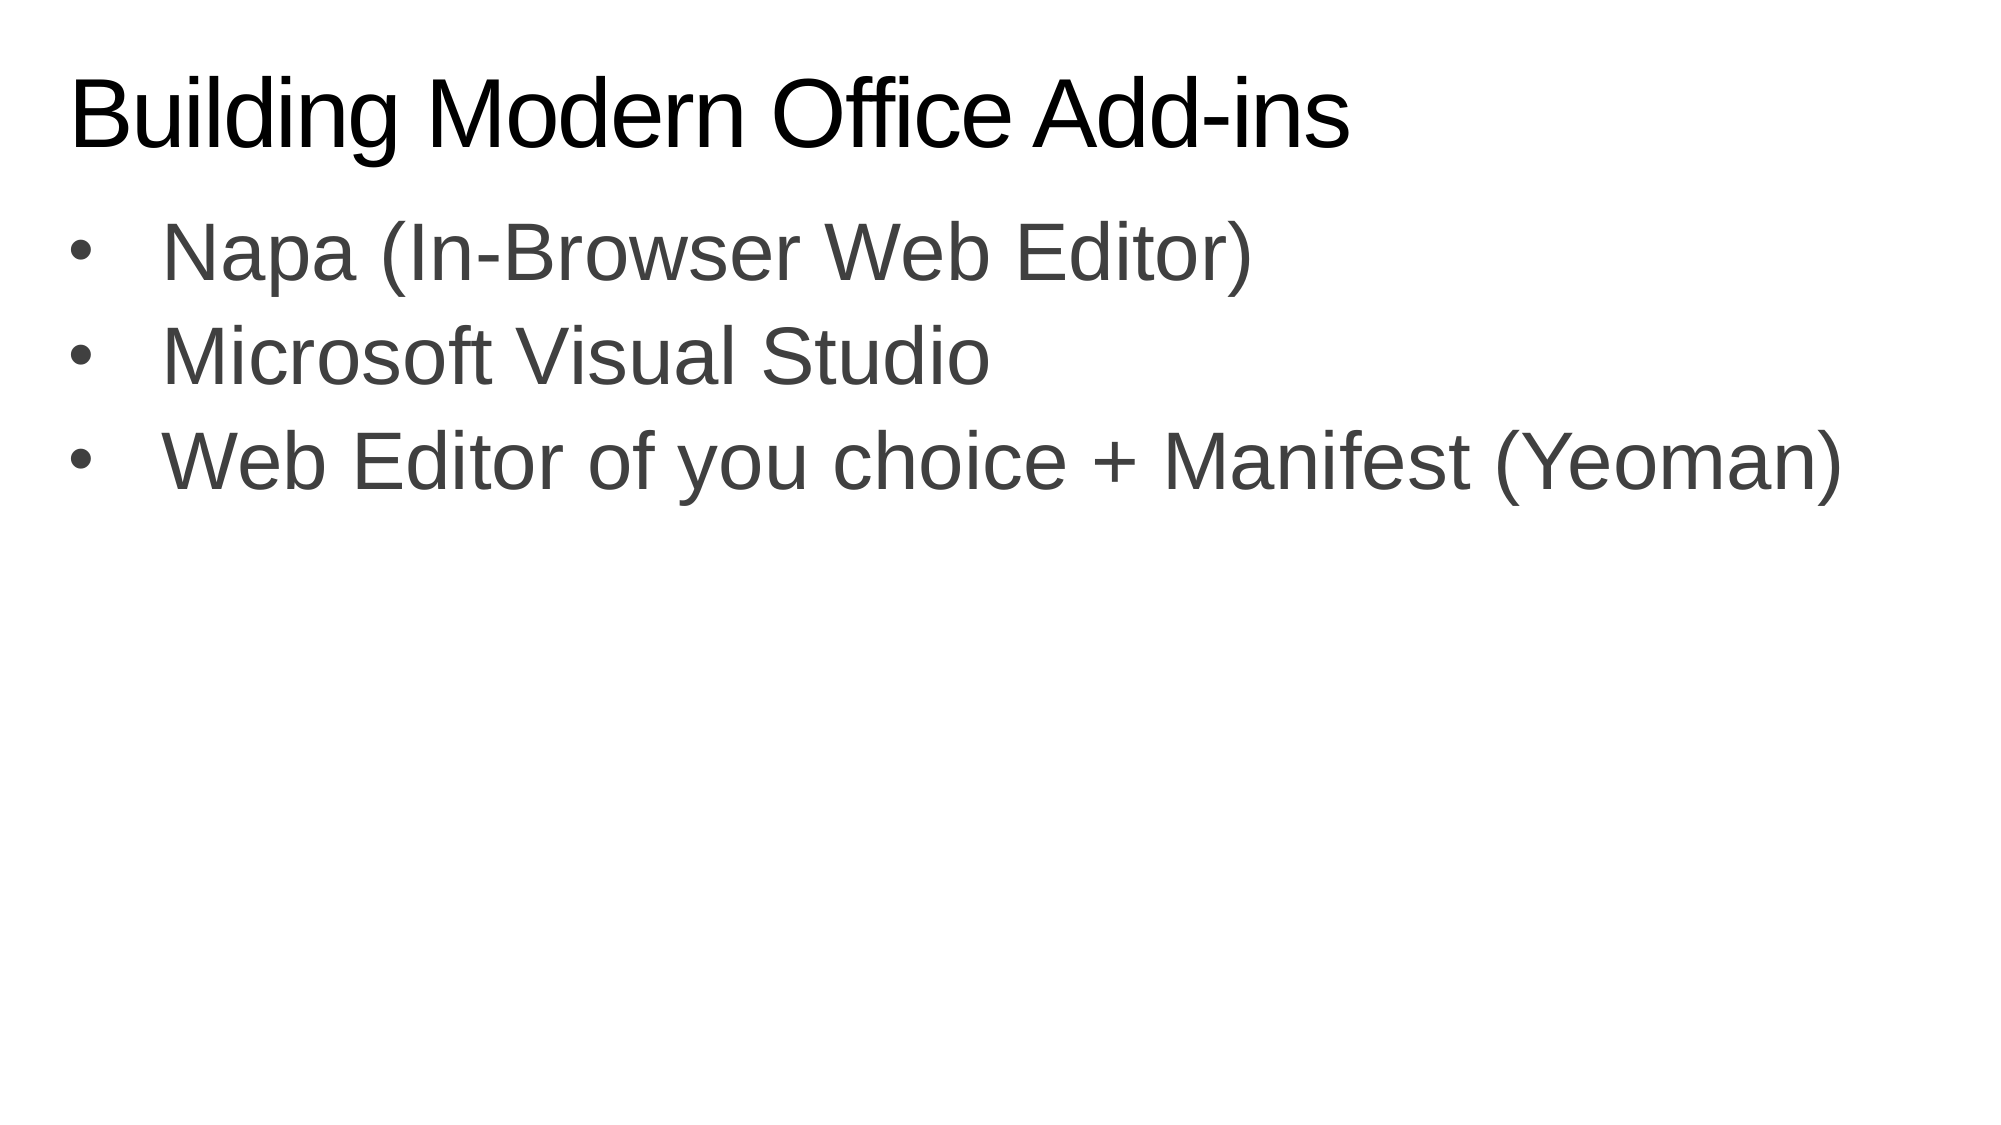

# Building Modern Office Add-ins
Napa (In-Browser Web Editor)
Microsoft Visual Studio
Web Editor of you choice + Manifest (Yeoman)